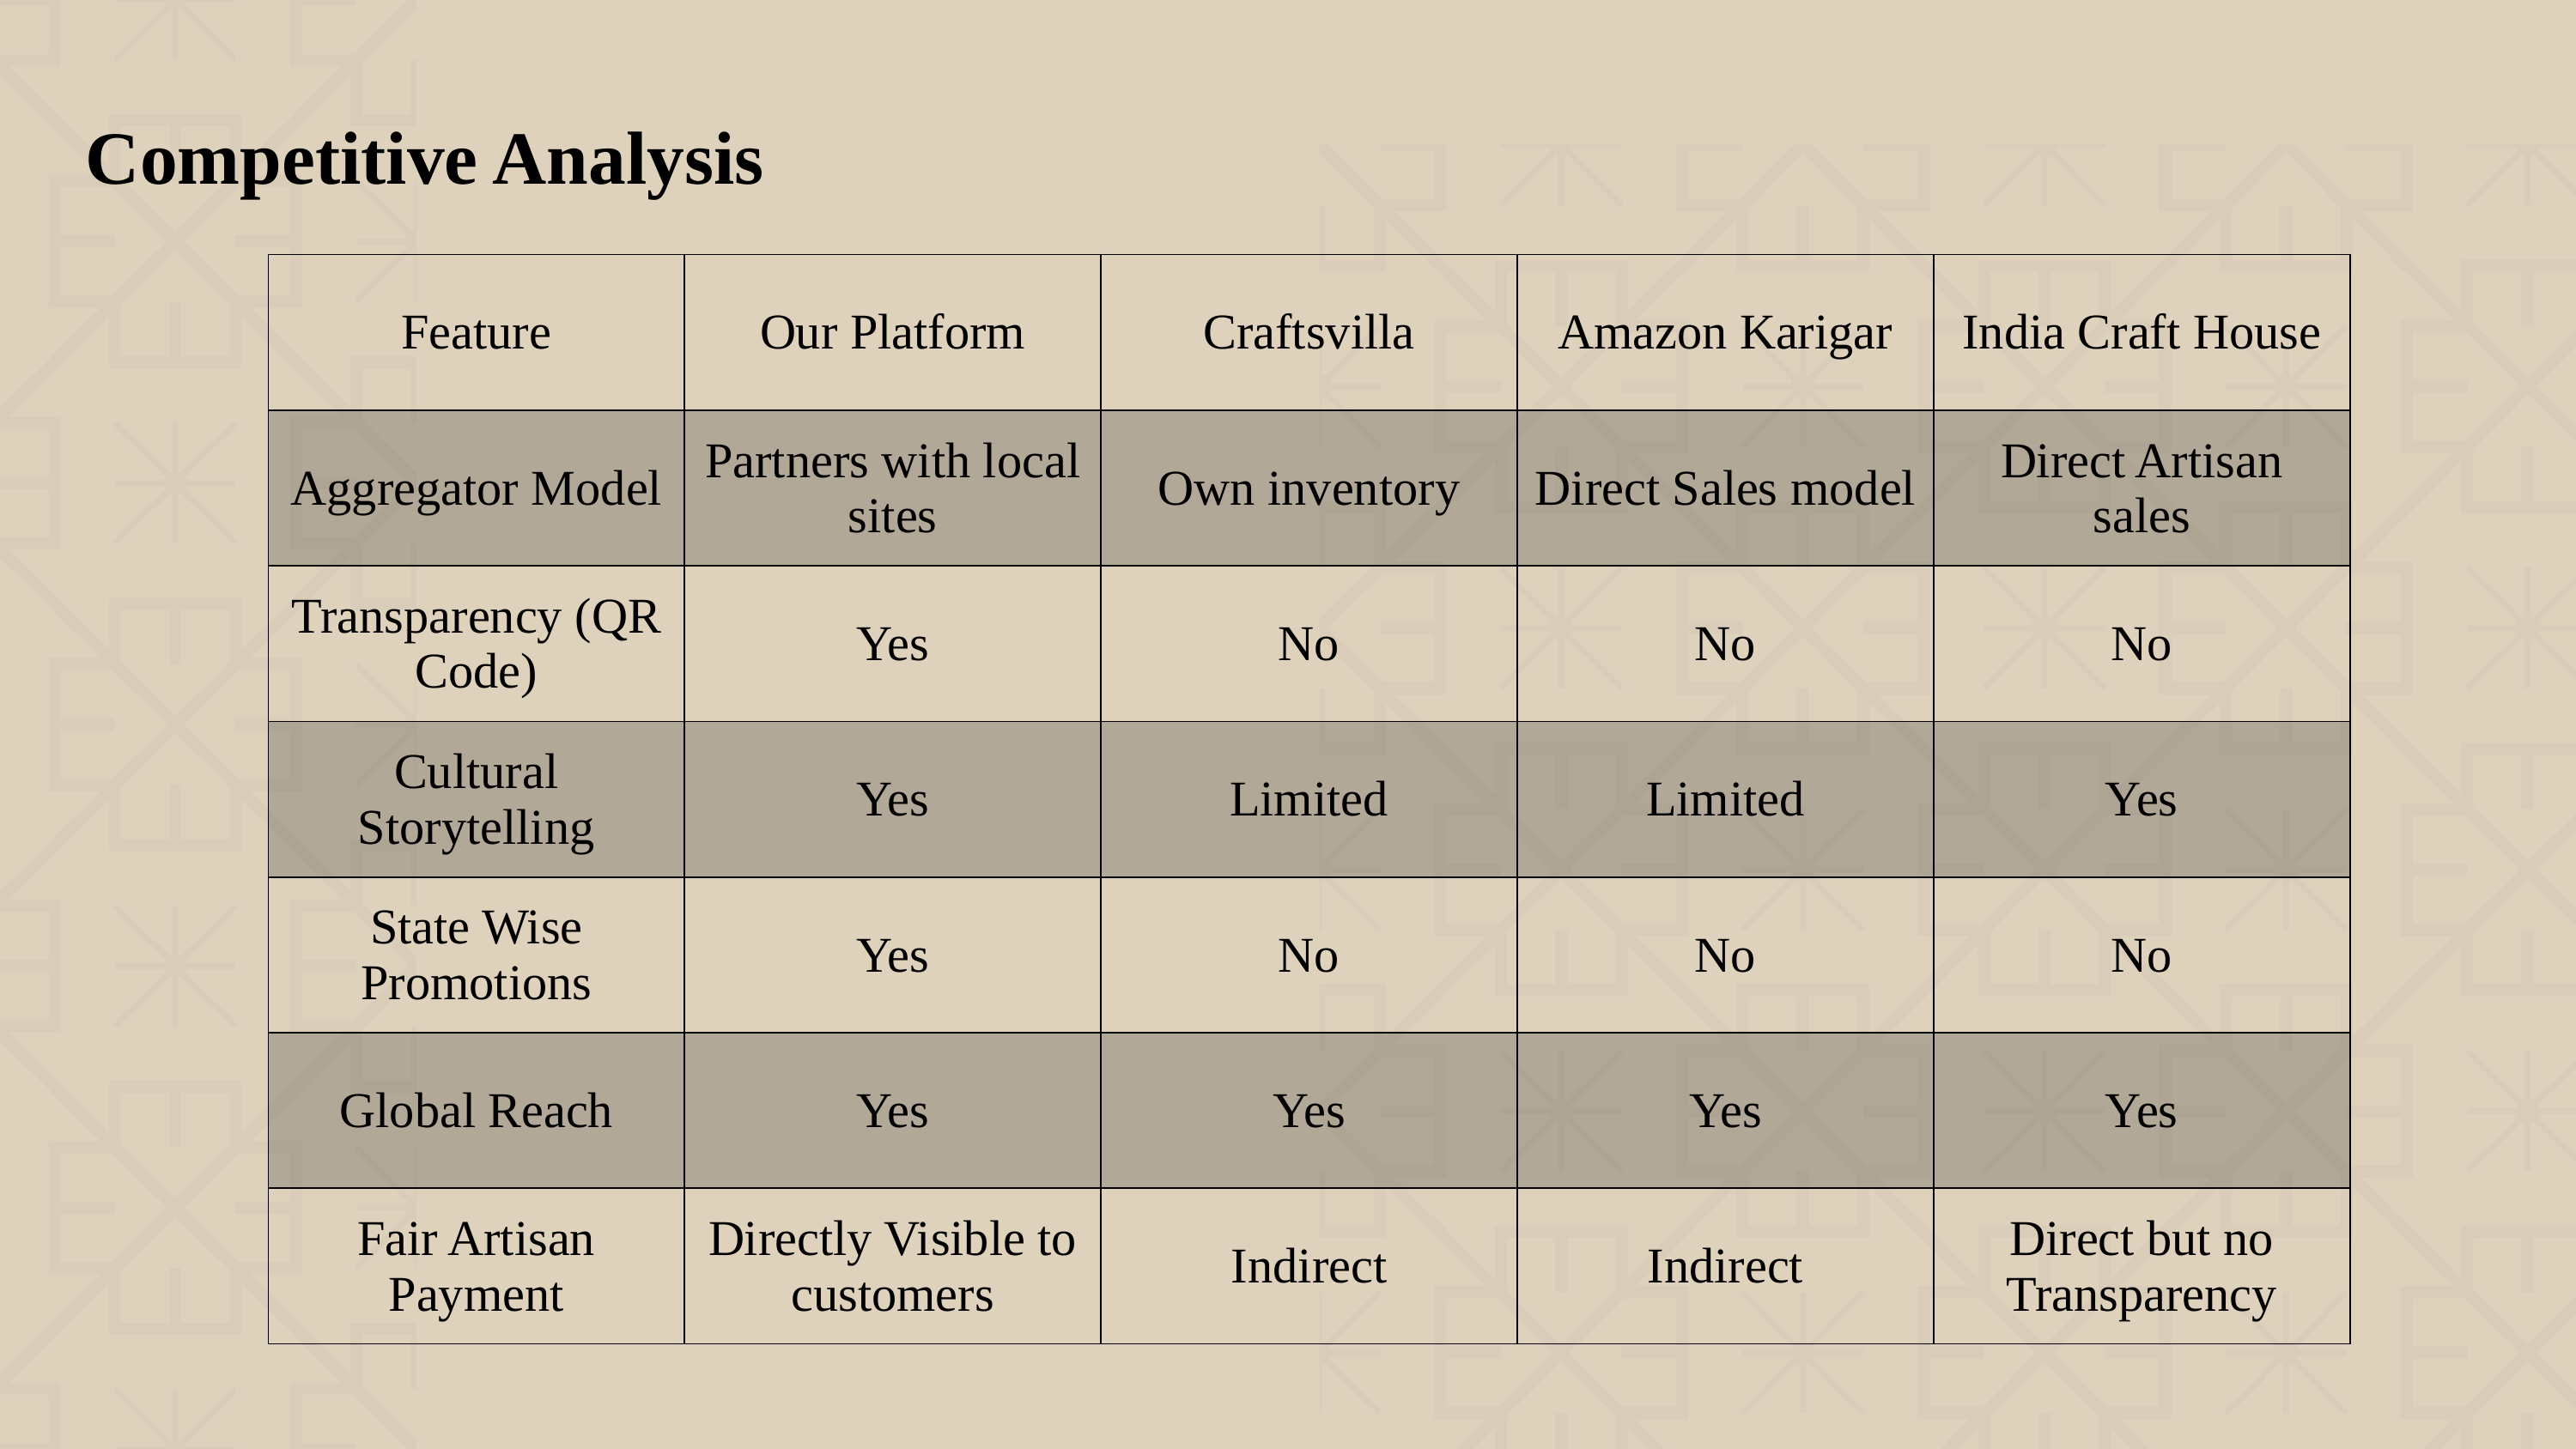

Competitive Analysis

| Feature | Our Platform | Craftsvilla | Amazon Karigar | India Craft House |
| --- | --- | --- | --- | --- |
| Aggregator Model | Partners with local sites | Own inventory | Direct Sales model | Direct Artisan sales |
| Transparency (QR Code) | Yes | No | No | No |
| Cultural Storytelling | Yes | Limited | Limited | Yes |
| State Wise Promotions | Yes | No | No | No |
| Global Reach | Yes | Yes | Yes | Yes |
| Fair Artisan Payment | Directly Visible to customers | Indirect | Indirect | Direct but no Transparency |